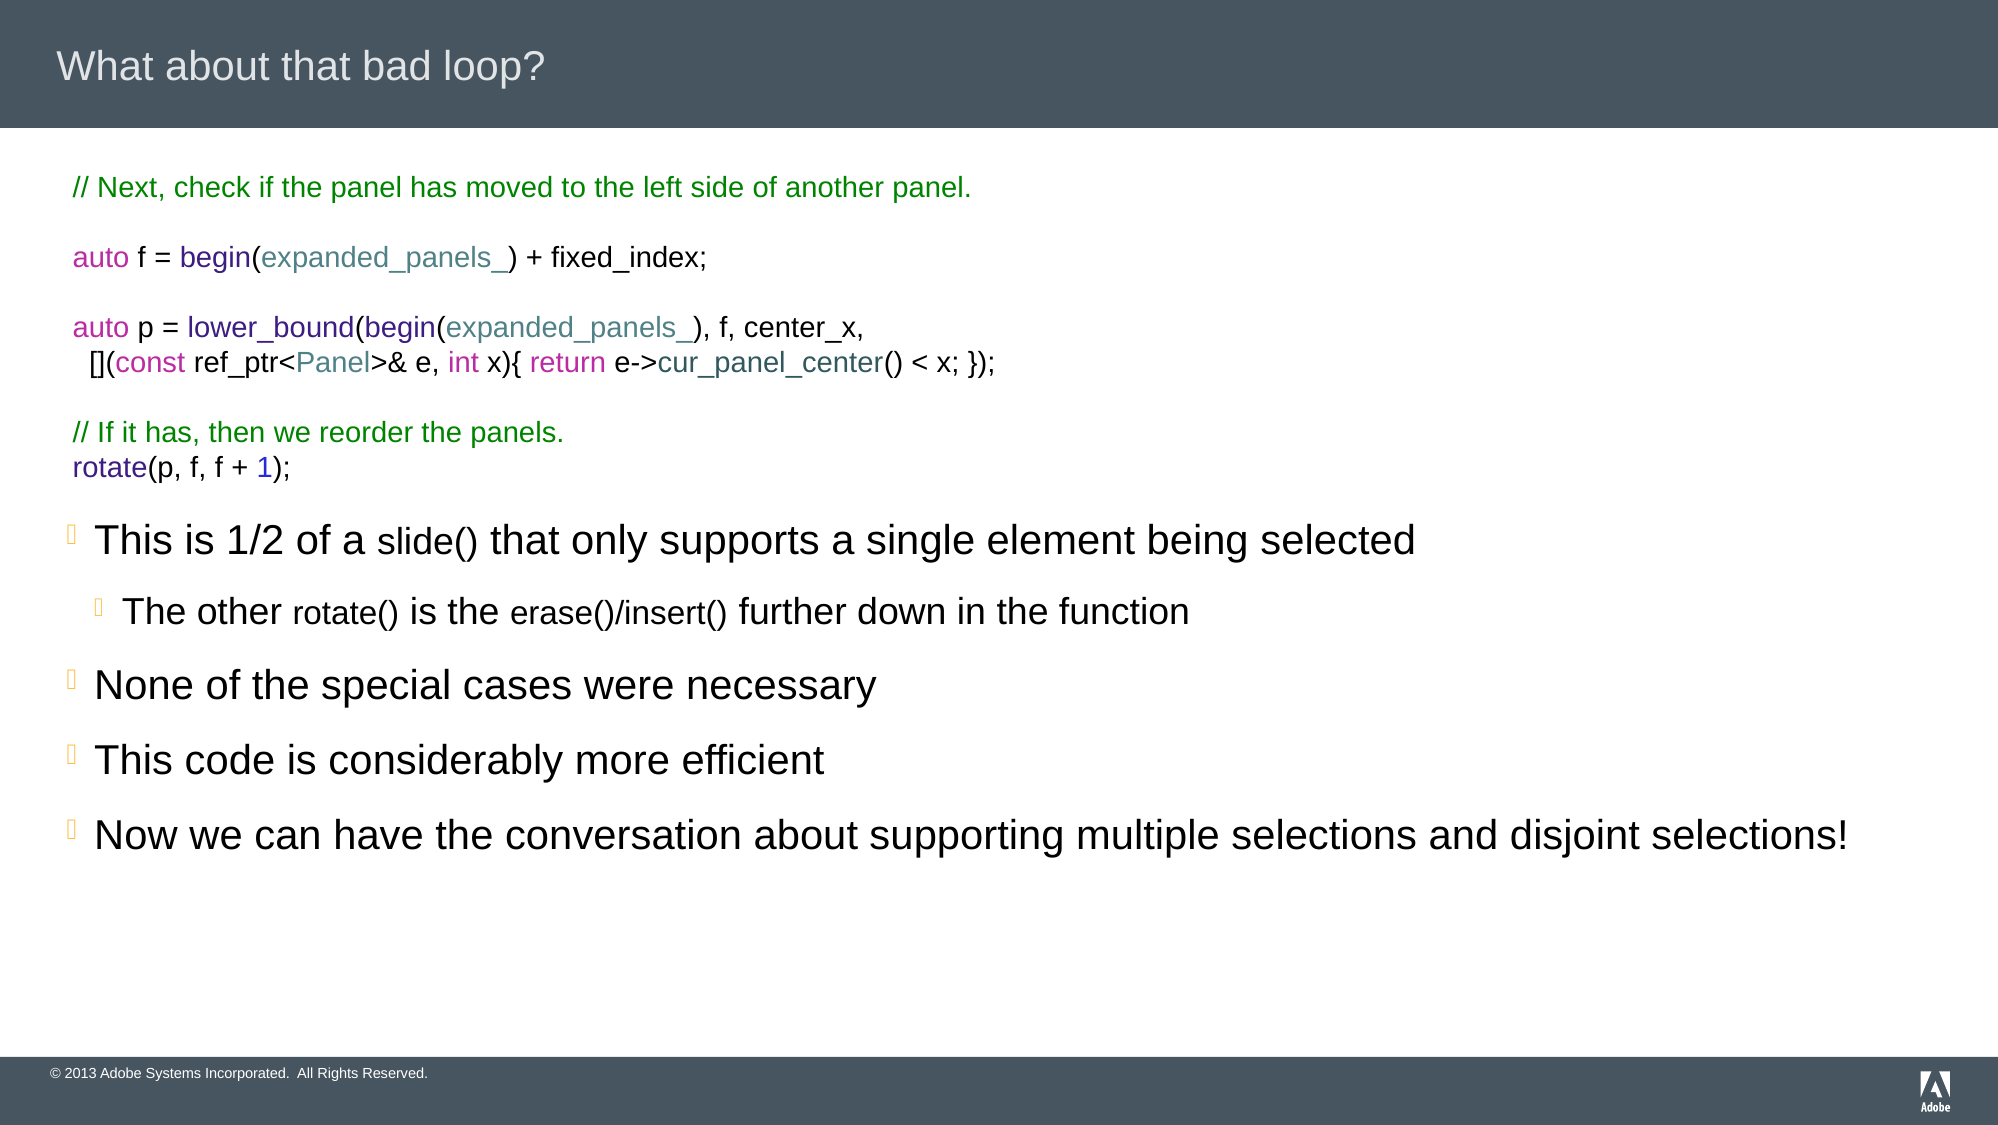

# What about that bad loop?
  // Next, check if the panel has moved to the left side of another panel.

  auto f = begin(expanded_panels_) + fixed_index;

  auto p = lower_bound(begin(expanded_panels_), f, center_x,
    [](const ref_ptr<Panel>& e, int x){ return e->cur_panel_center() < x; });

  // If it has, then we reorder the panels.
  rotate(p, f, f + 1);
This is 1/2 of a slide() that only supports a single element being selected
The other rotate() is the erase()/insert() further down in the function
None of the special cases were necessary
This code is considerably more efficient
Now we can have the conversation about supporting multiple selections and disjoint selections!
36